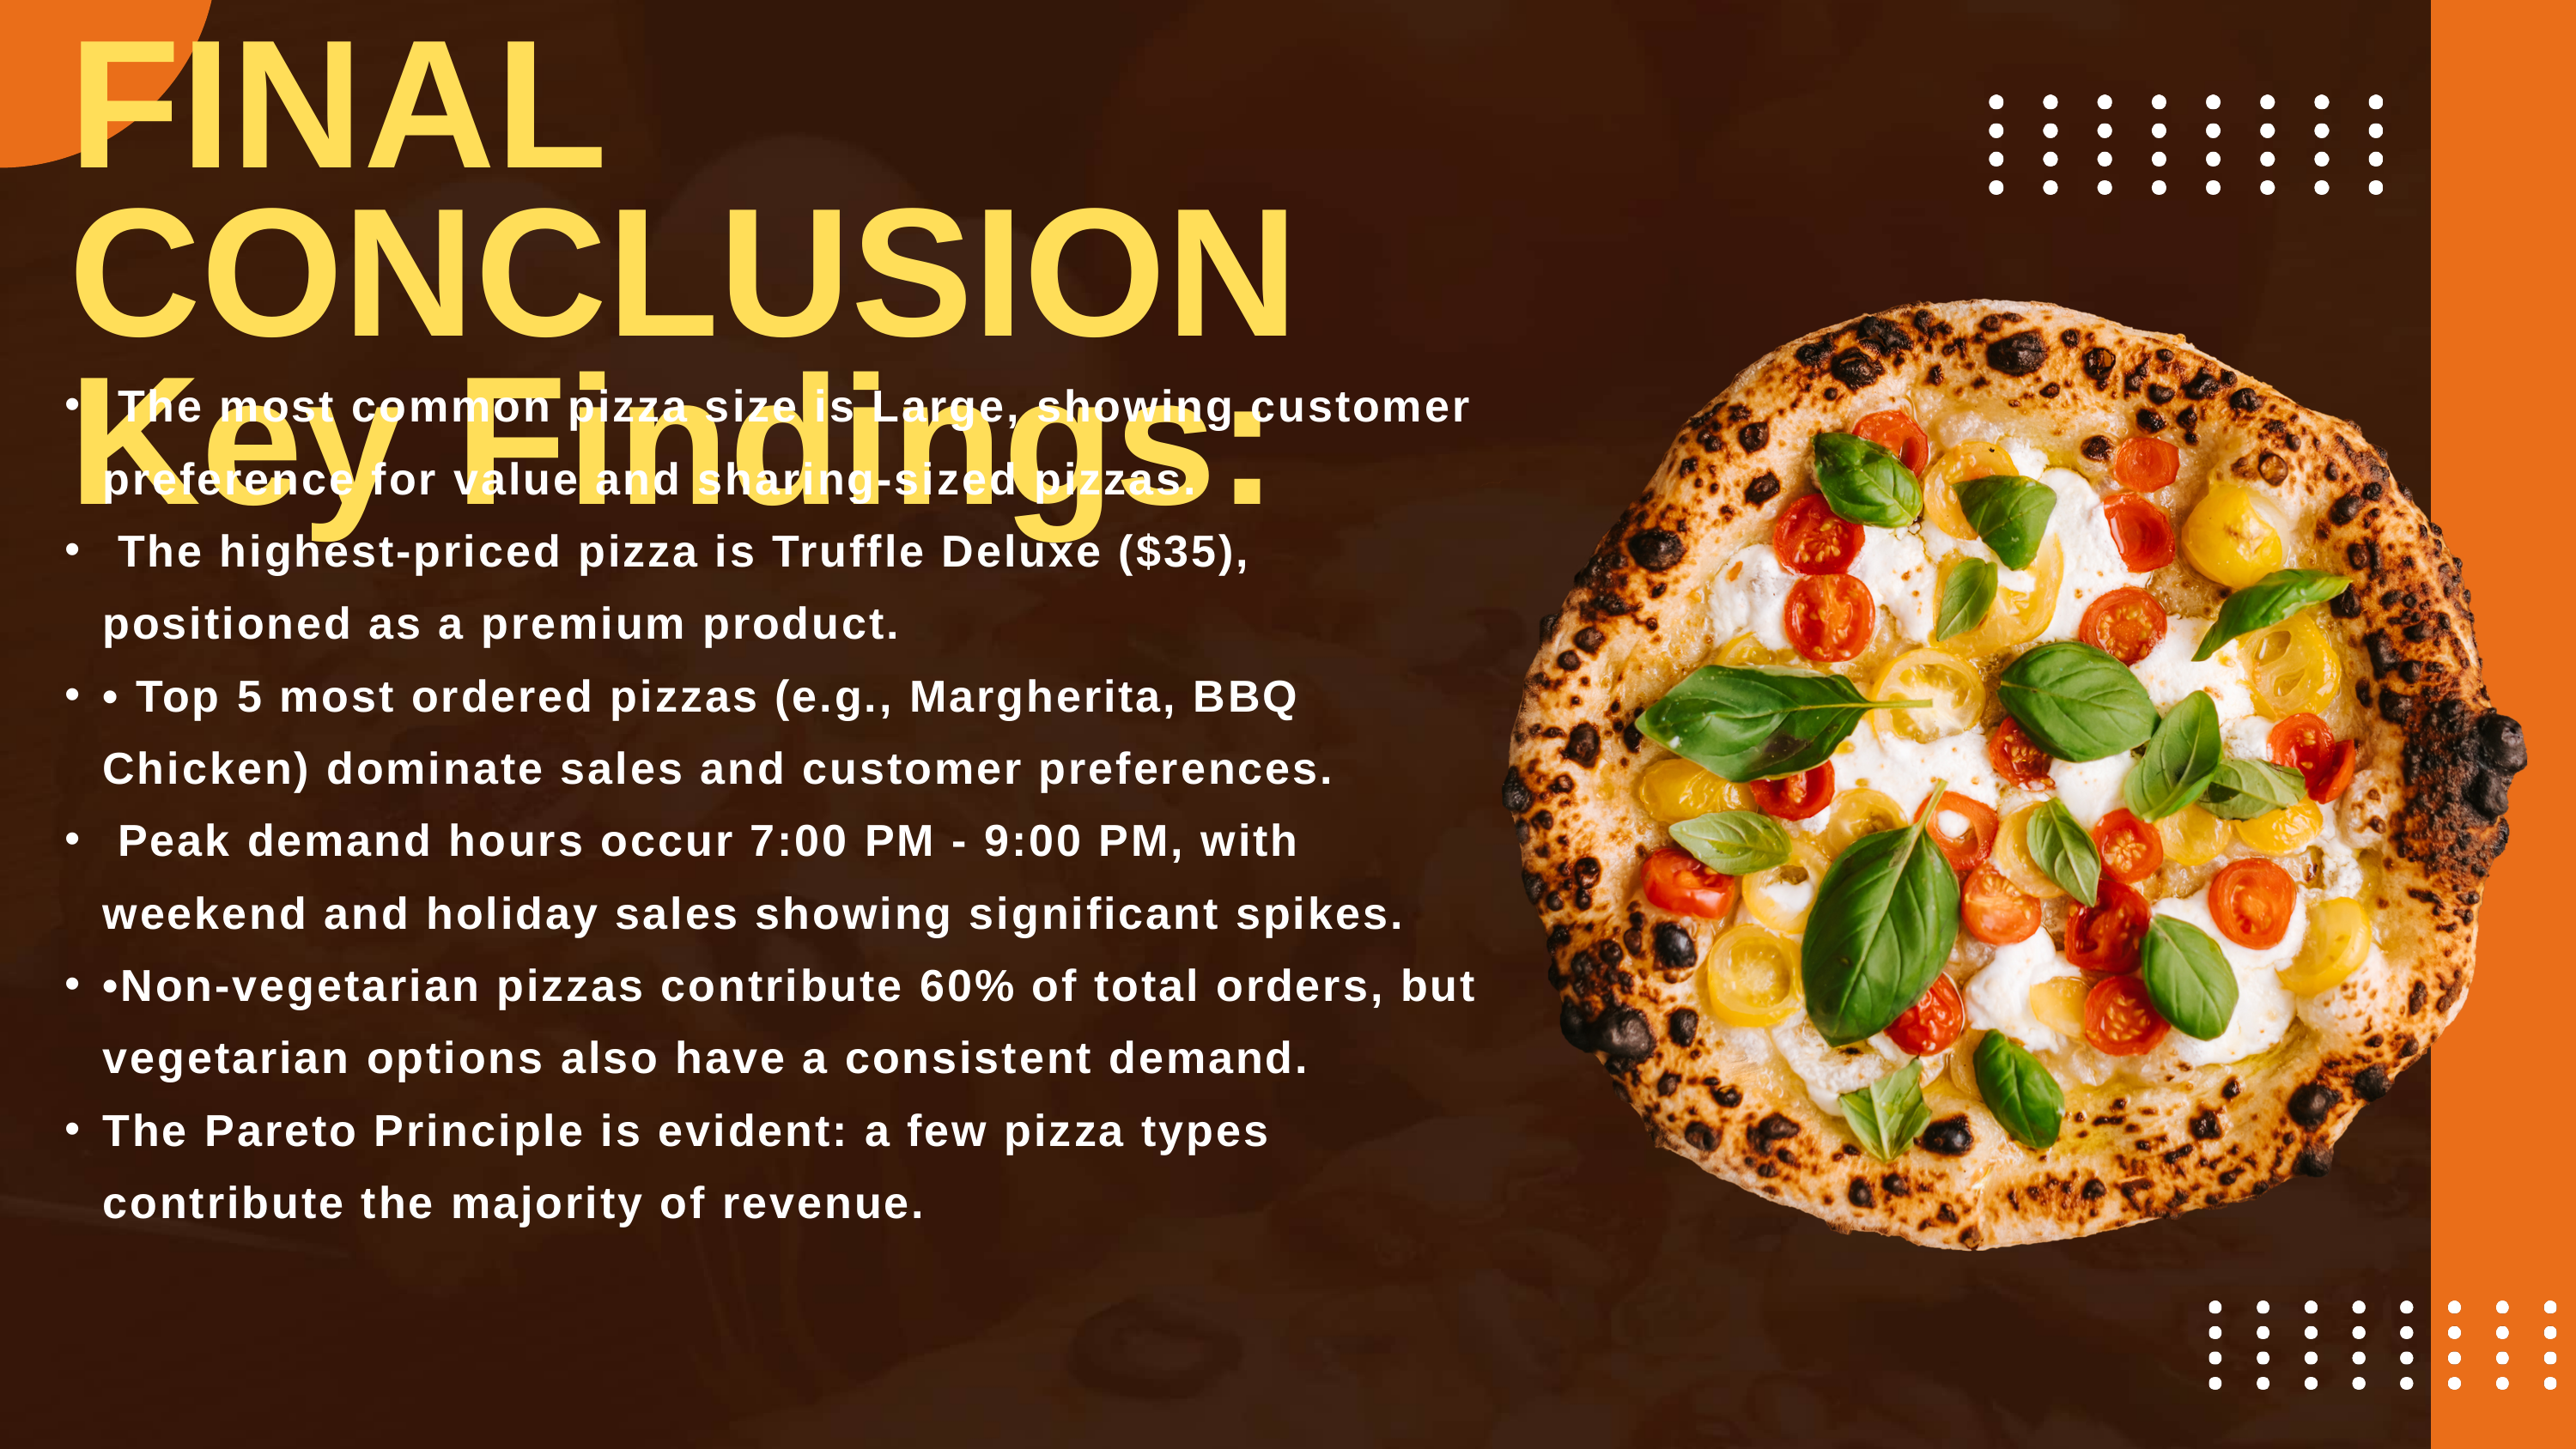

FINAL CONCLUSION
Key Findings:

 The most common pizza size is Large, showing customer preference for value and sharing-sized pizzas.
 The highest-priced pizza is Truffle Deluxe ($35), positioned as a premium product.
• Top 5 most ordered pizzas (e.g., Margherita, BBQ Chicken) dominate sales and customer preferences.
 Peak demand hours occur 7:00 PM - 9:00 PM, with weekend and holiday sales showing significant spikes.
•Non-vegetarian pizzas contribute 60% of total orders, but vegetarian options also have a consistent demand.
The Pareto Principle is evident: a few pizza types contribute the majority of revenue.